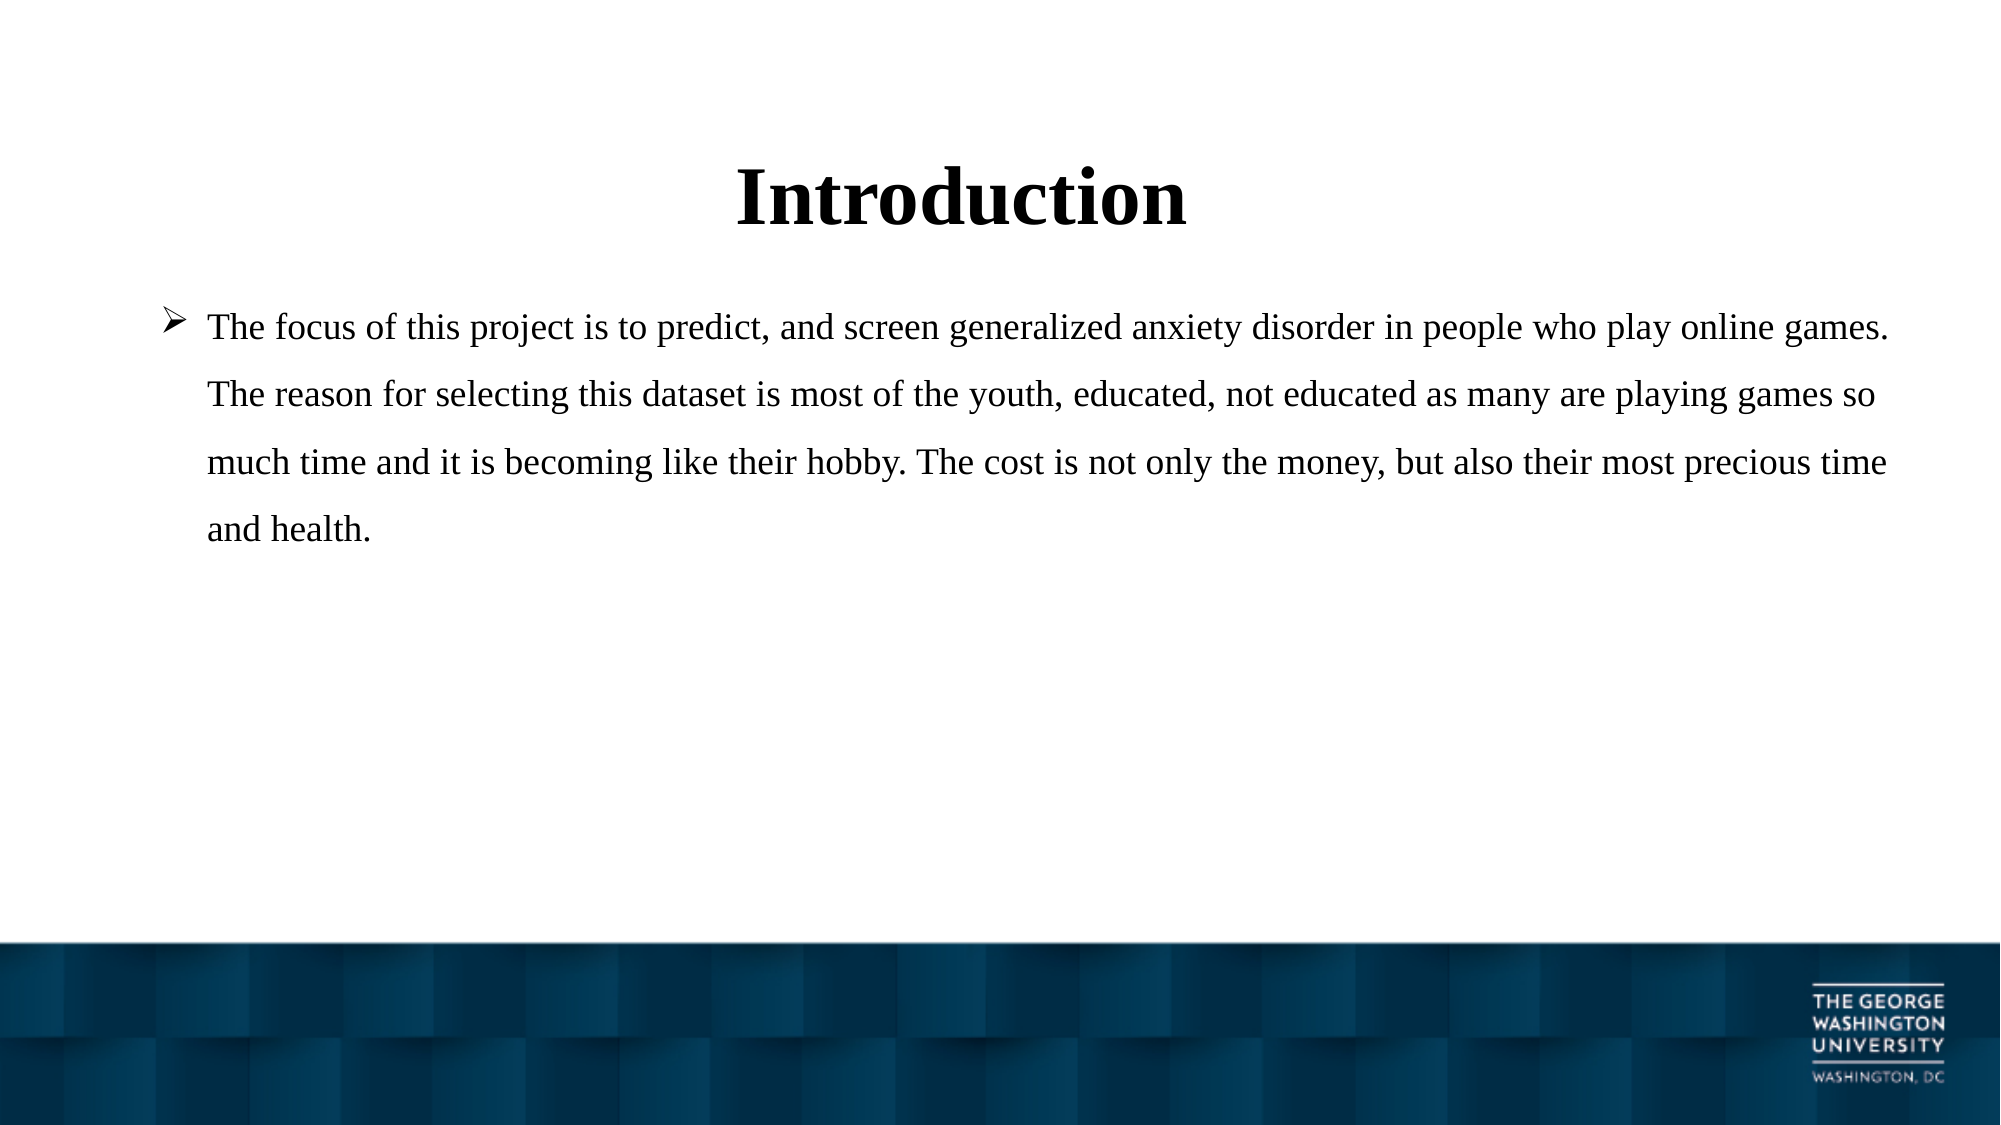

# Introduction
The focus of this project is to predict, and screen generalized anxiety disorder in people who play online games. The reason for selecting this dataset is most of the youth, educated, not educated as many are playing games so much time and it is becoming like their hobby. The cost is not only the money, but also their most precious time and health.